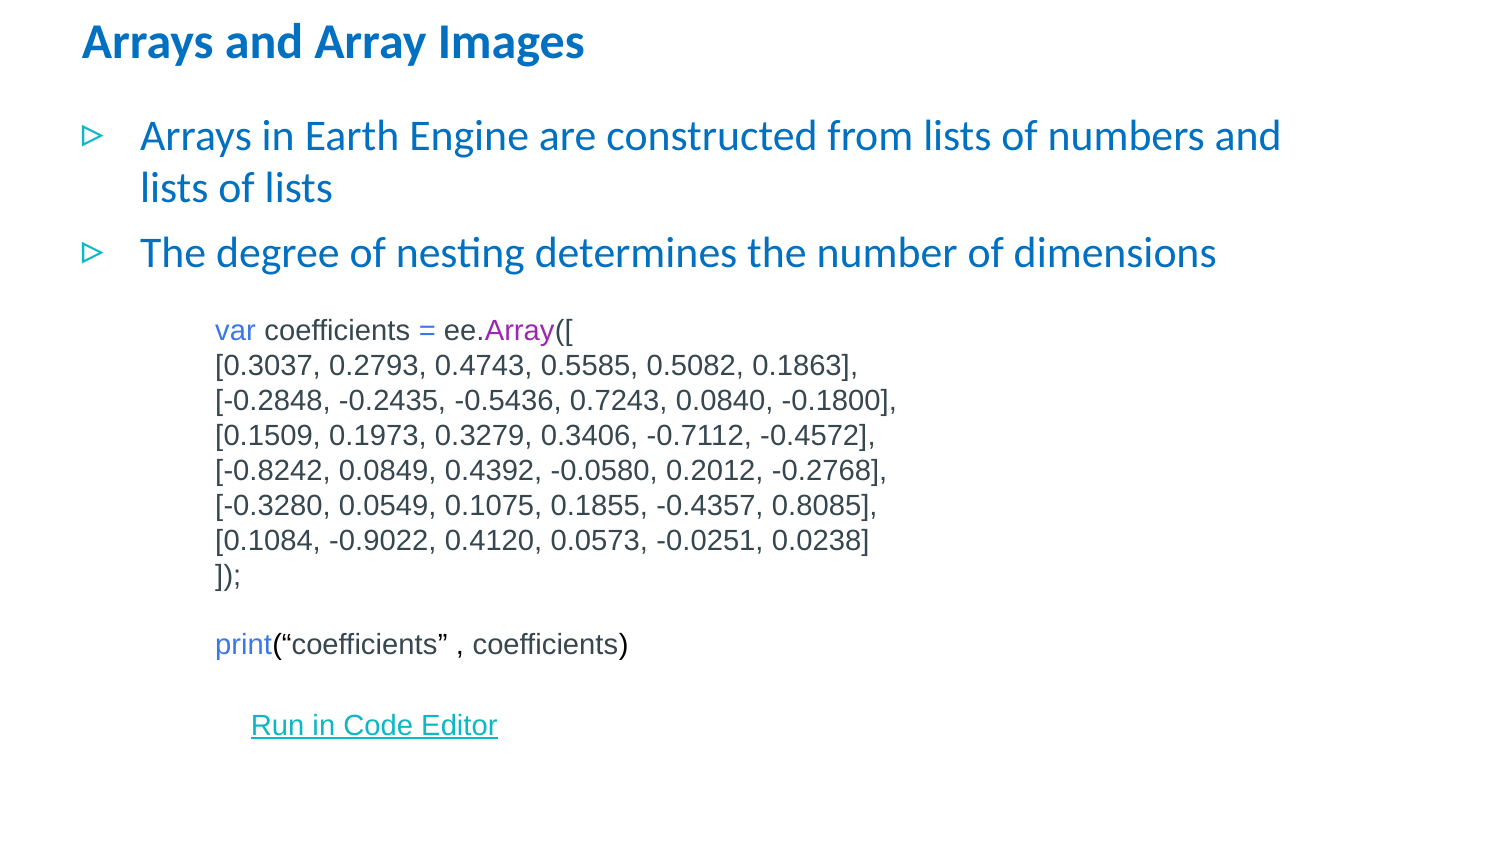

Arrays and Array Images
Arrays in Earth Engine are constructed from lists of numbers and lists of lists
The degree of nesting determines the number of dimensions

	var coefficients = ee.Array([
  	[0.3037, 0.2793, 0.4743, 0.5585, 0.5082, 0.1863],
  	[-0.2848, -0.2435, -0.5436, 0.7243, 0.0840, -0.1800],
  	[0.1509, 0.1973, 0.3279, 0.3406, -0.7112, -0.4572],
  	[-0.8242, 0.0849, 0.4392, -0.0580, 0.2012, -0.2768],
  	[-0.3280, 0.0549, 0.1075, 0.1855, -0.4357, 0.8085],
  	[0.1084, -0.9022, 0.4120, 0.0573, -0.0251, 0.0238]
	]);

	print(“coefficients” , coefficients)
Run in Code Editor